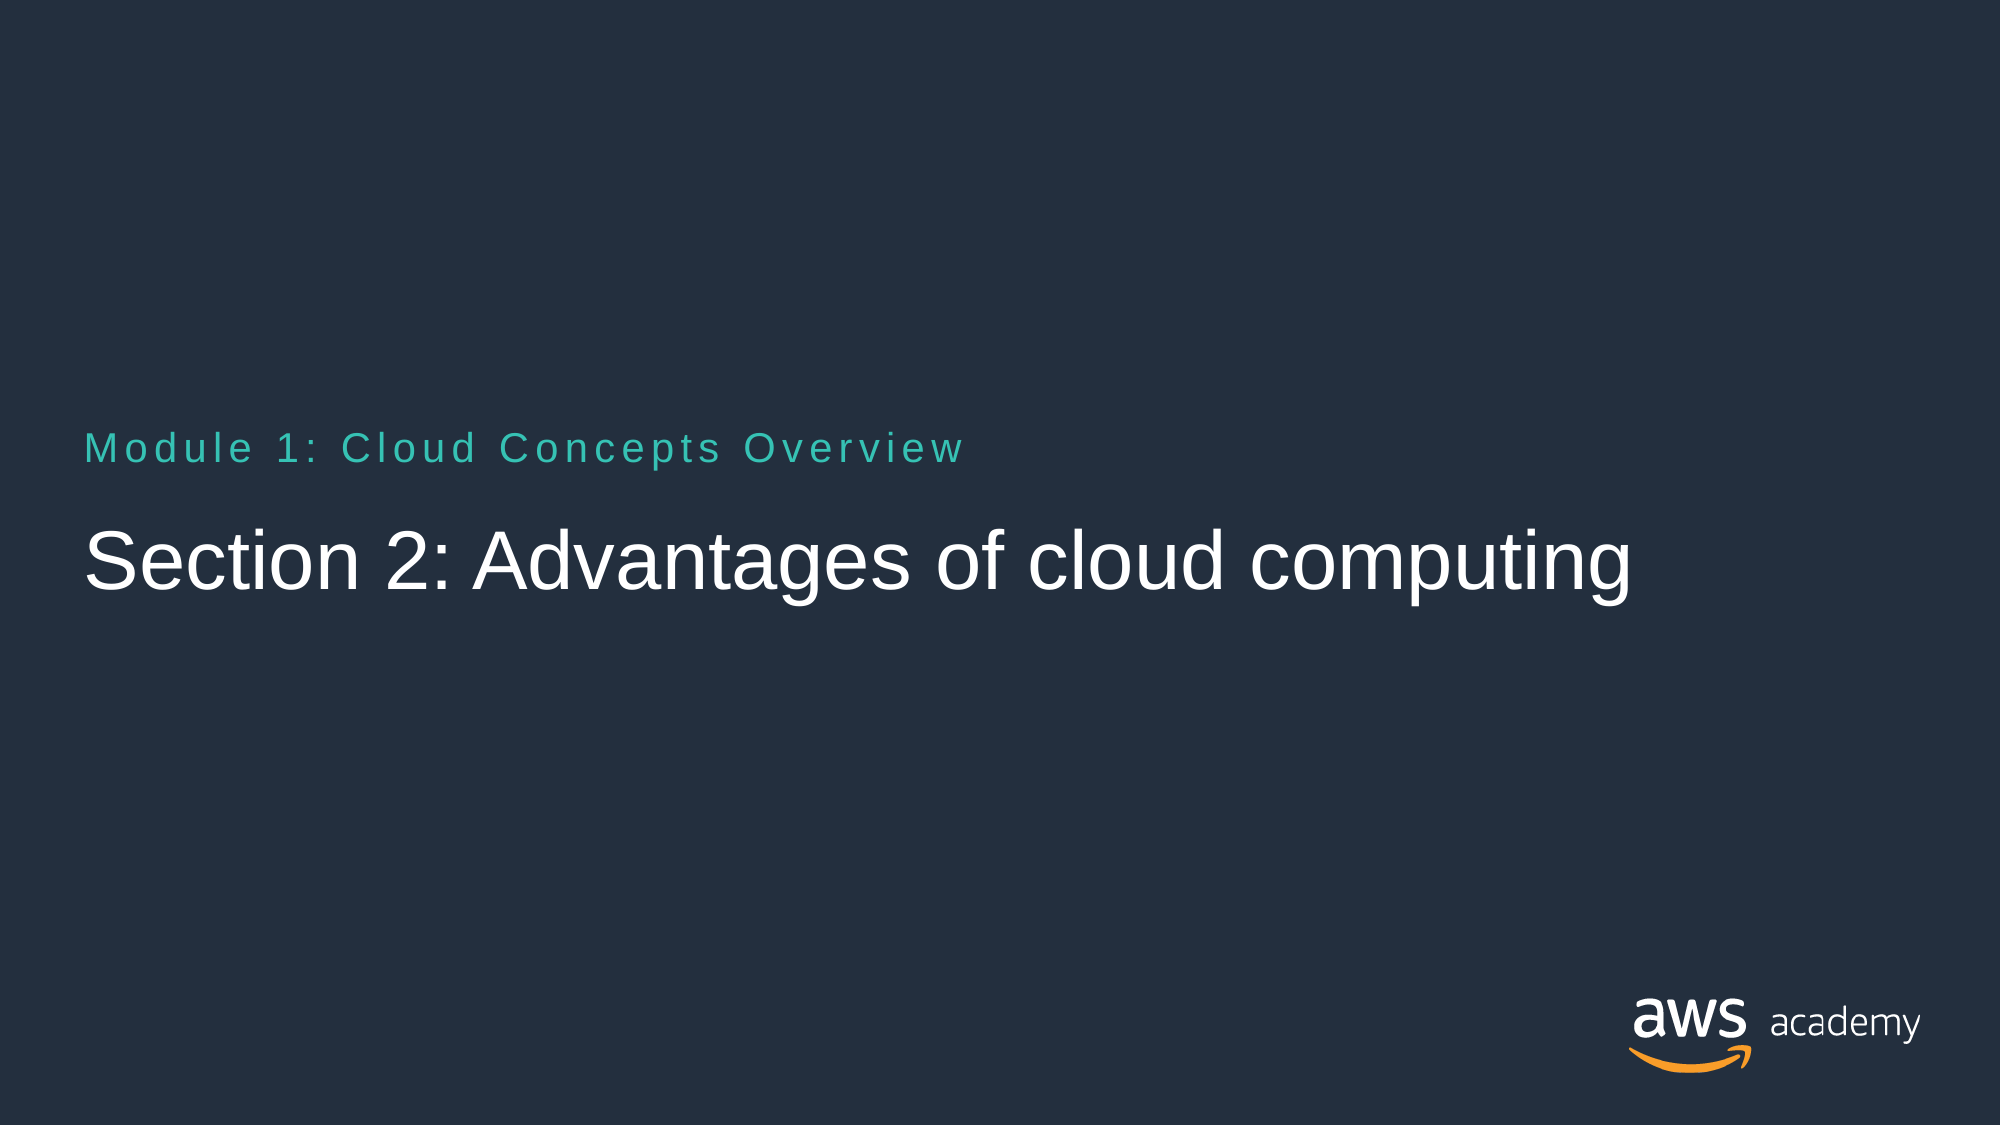

Module 1: Cloud Concepts Overview
# Section 2: Advantages of cloud computing